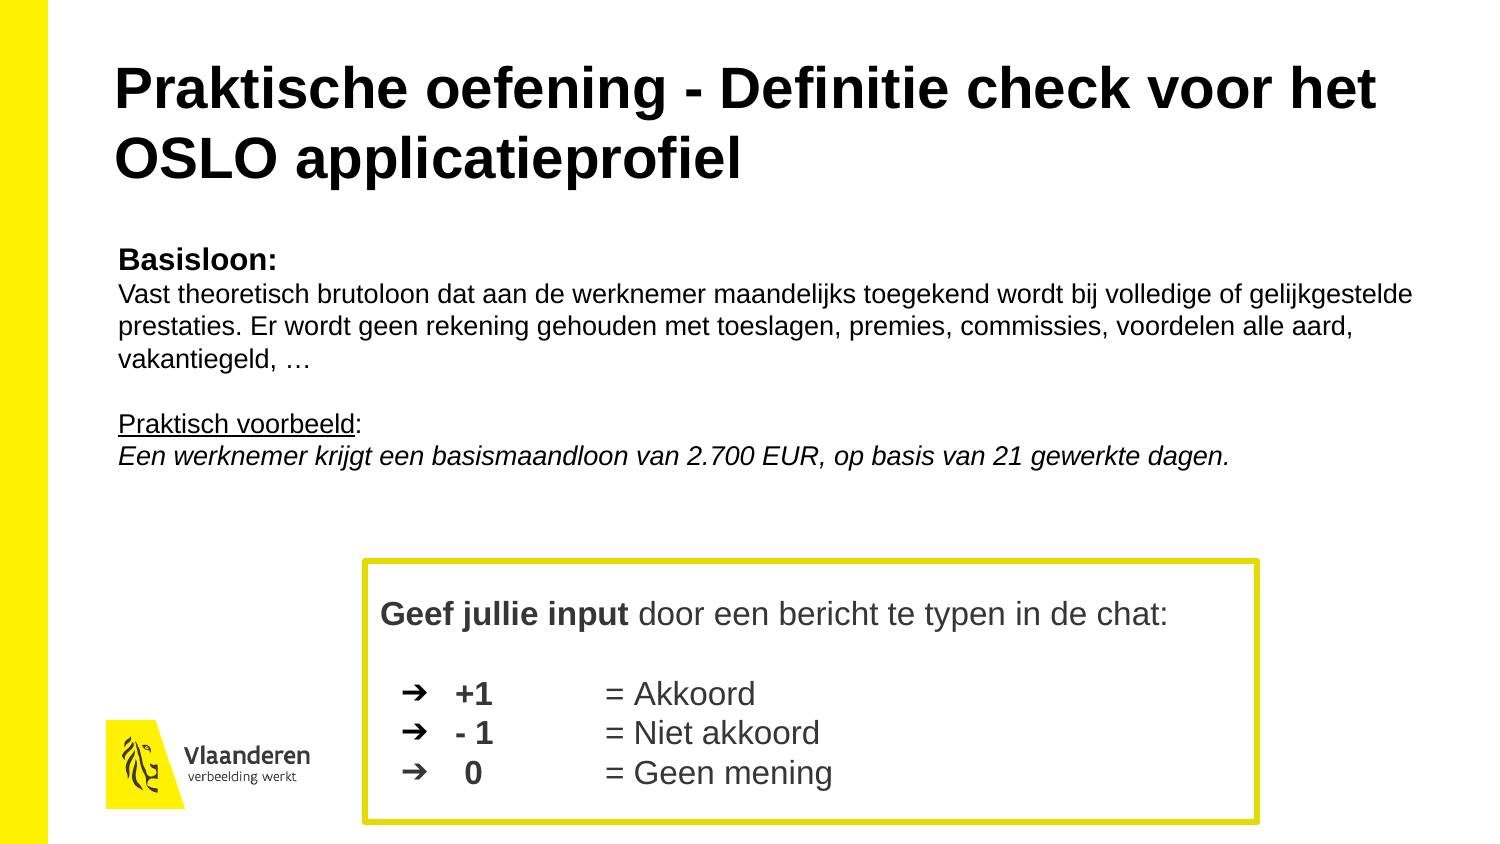

Praktische oefening - Definitie check voor het OSLO applicatieprofiel
Basisloon:
Vast theoretisch brutoloon dat aan de werknemer maandelijks toegekend wordt bij volledige of gelijkgestelde prestaties. Er wordt geen rekening gehouden met toeslagen, premies, commissies, voordelen alle aard, vakantiegeld, …

Praktisch voorbeeld:
Een werknemer krijgt een basismaandloon van 2.700 EUR, op basis van 21 gewerkte dagen.
Geef jullie input door een bericht te typen in de chat:

+1 	= Akkoord
- 1	= Niet akkoord
 0 	= Geen mening